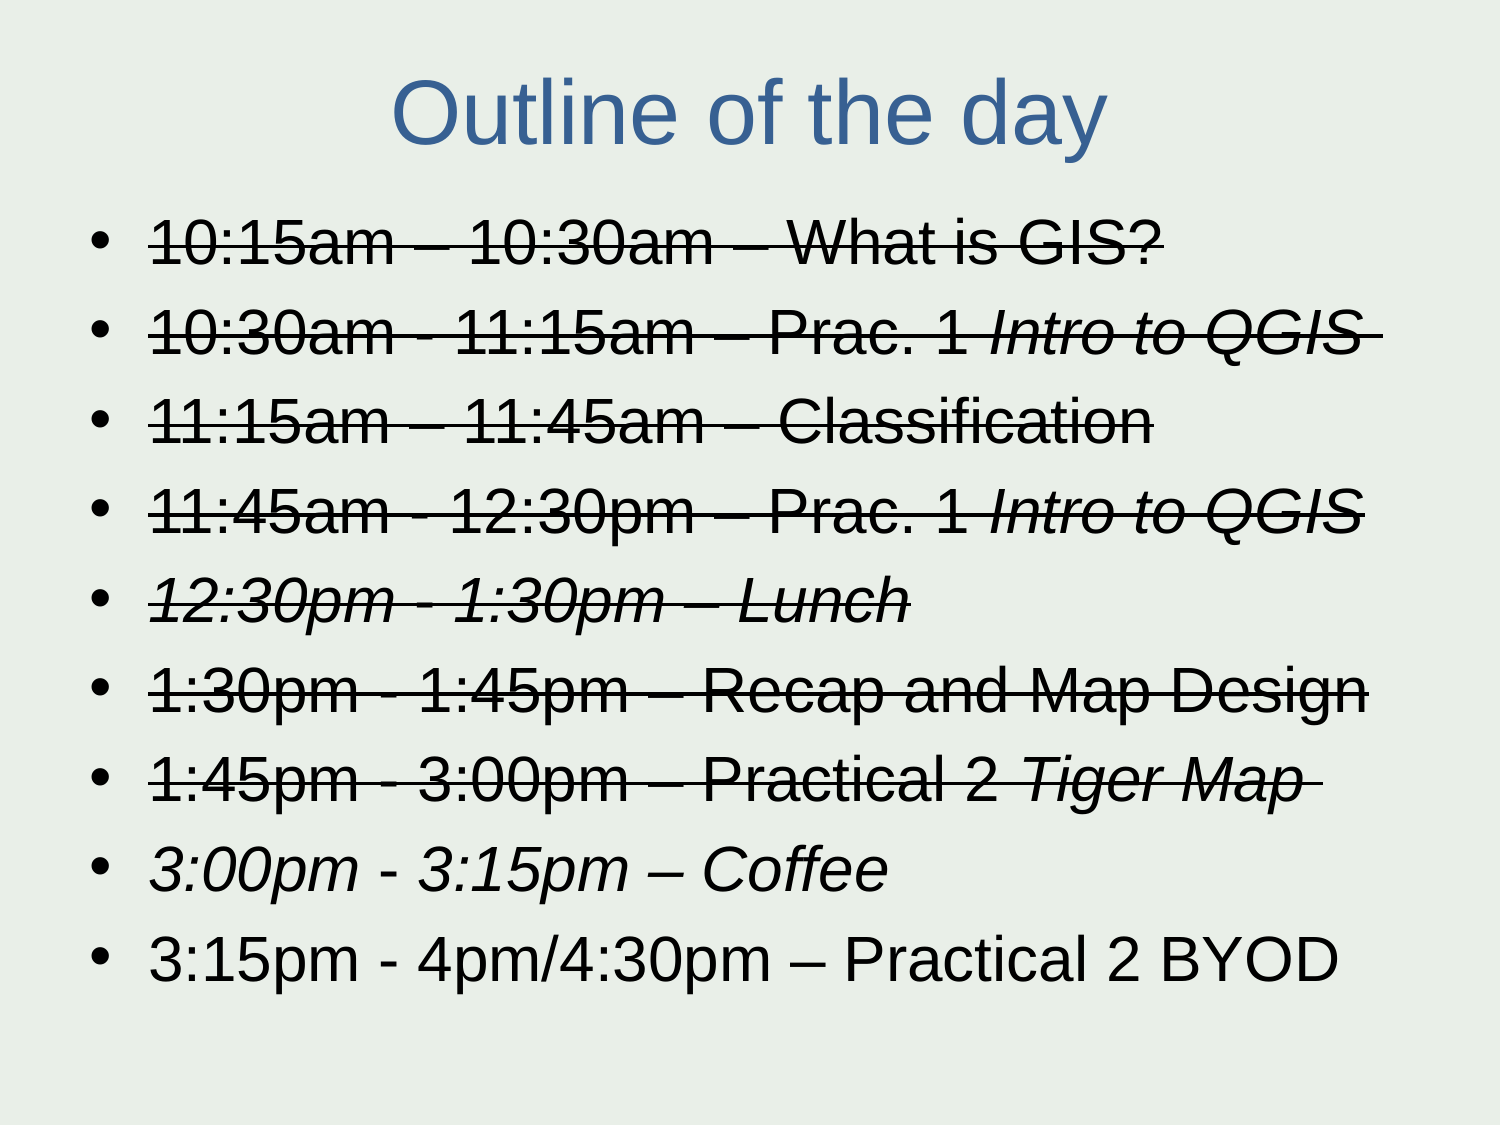

# Outline of the day
10:15am – 10:30am – What is GIS?
10:30am - 11:15am – Prac. 1 Intro to QGIS
11:15am – 11:45am – Classification
11:45am - 12:30pm – Prac. 1 Intro to QGIS
12:30pm - 1:30pm – Lunch
1:30pm - 1:45pm – Recap and Map Design
1:45pm - 3:00pm – Practical 2 Tiger Map
3:00pm - 3:15pm – Coffee
3:15pm - 4pm/4:30pm – Practical 2 BYOD